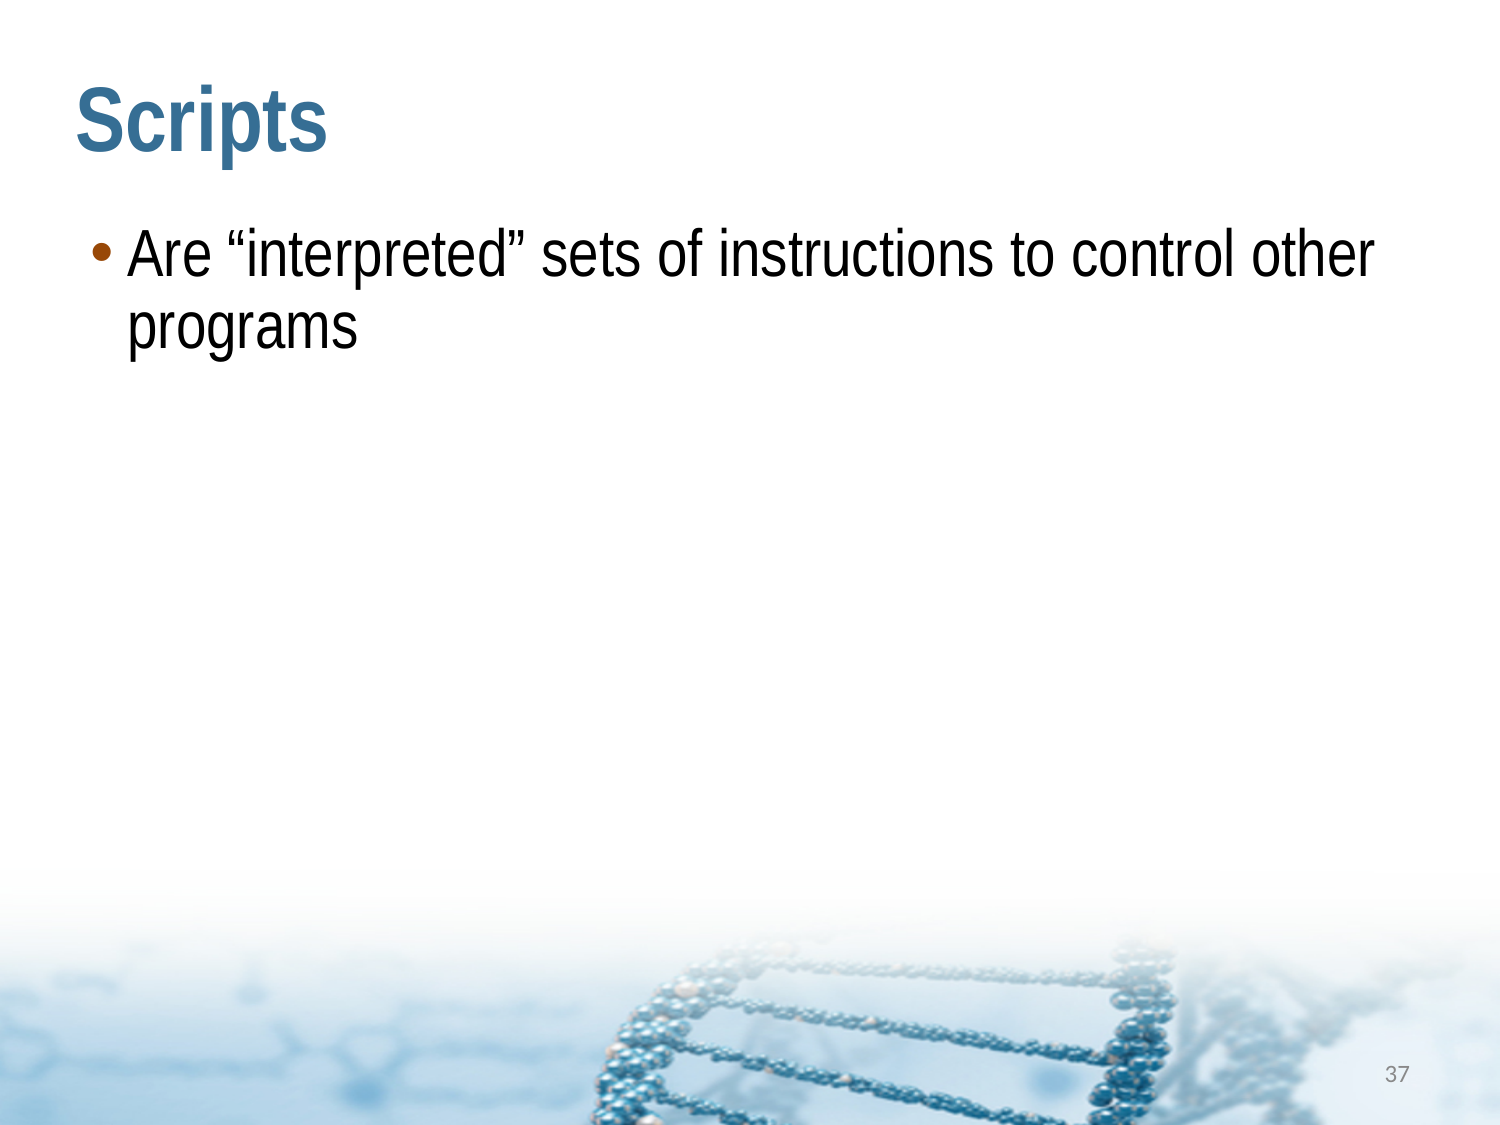

# Scripts
Are “interpreted” sets of instructions to control other programs

37